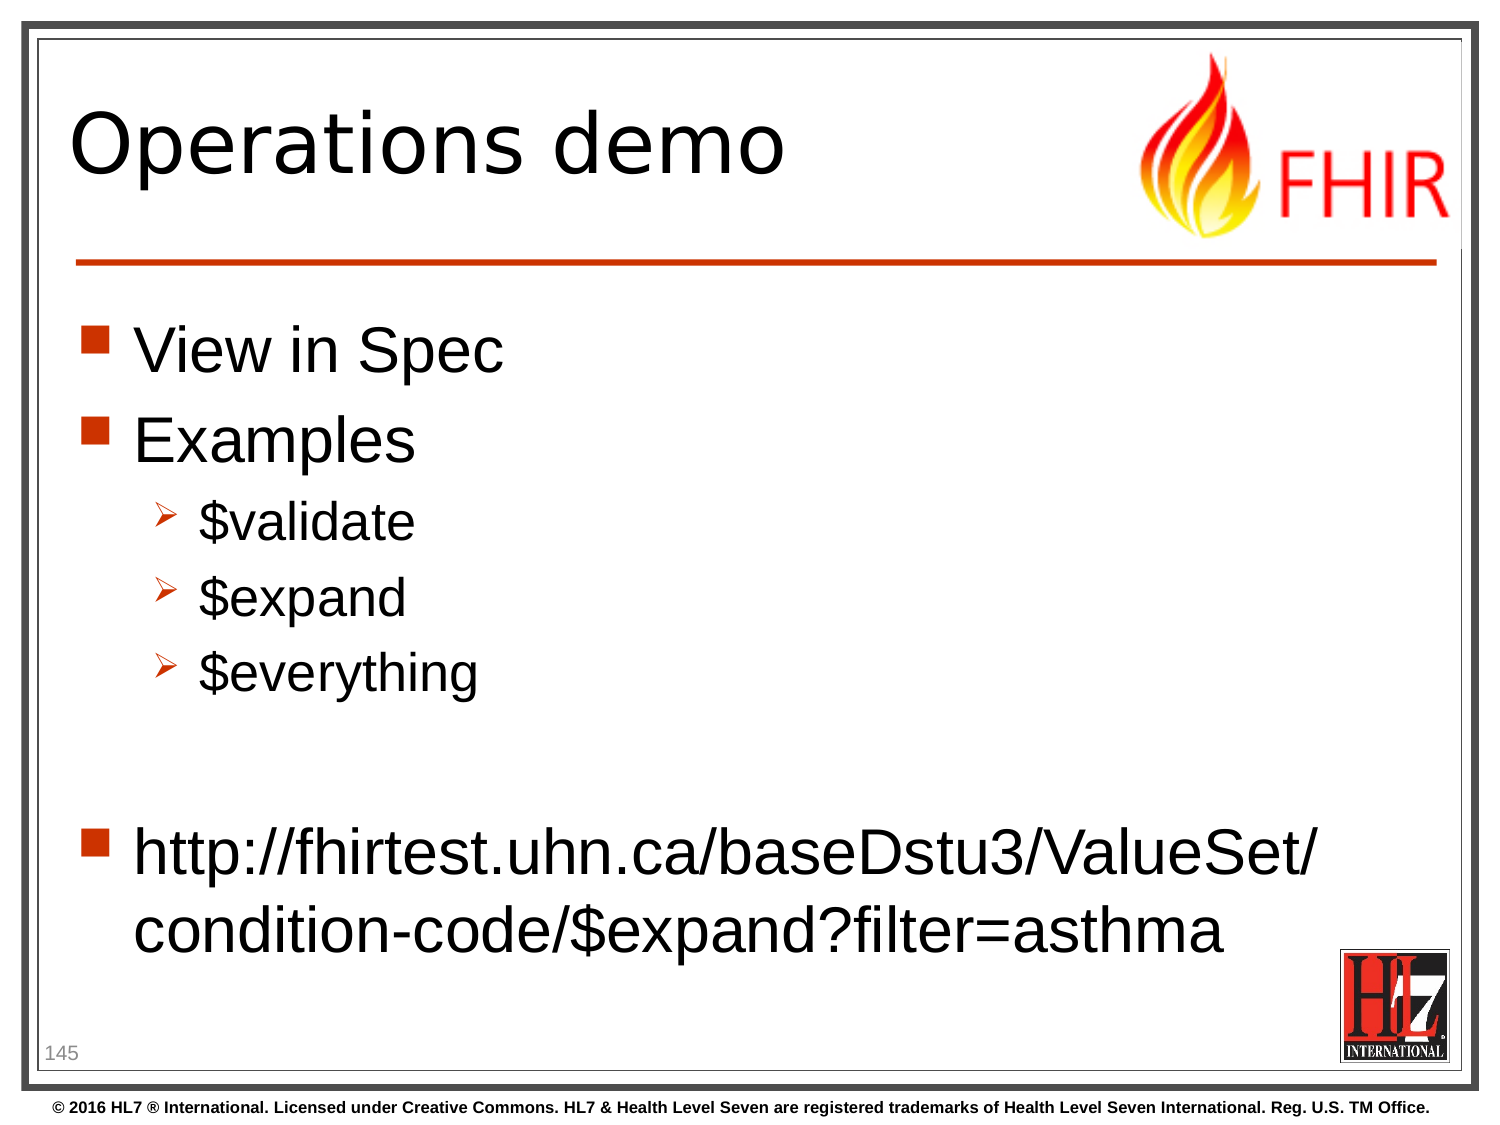

# Operations demo
View in Spec
Examples
$validate
$expand
$everything

http://fhirtest.uhn.ca/baseDstu3/ValueSet/condition-code/$expand?filter=asthma
145